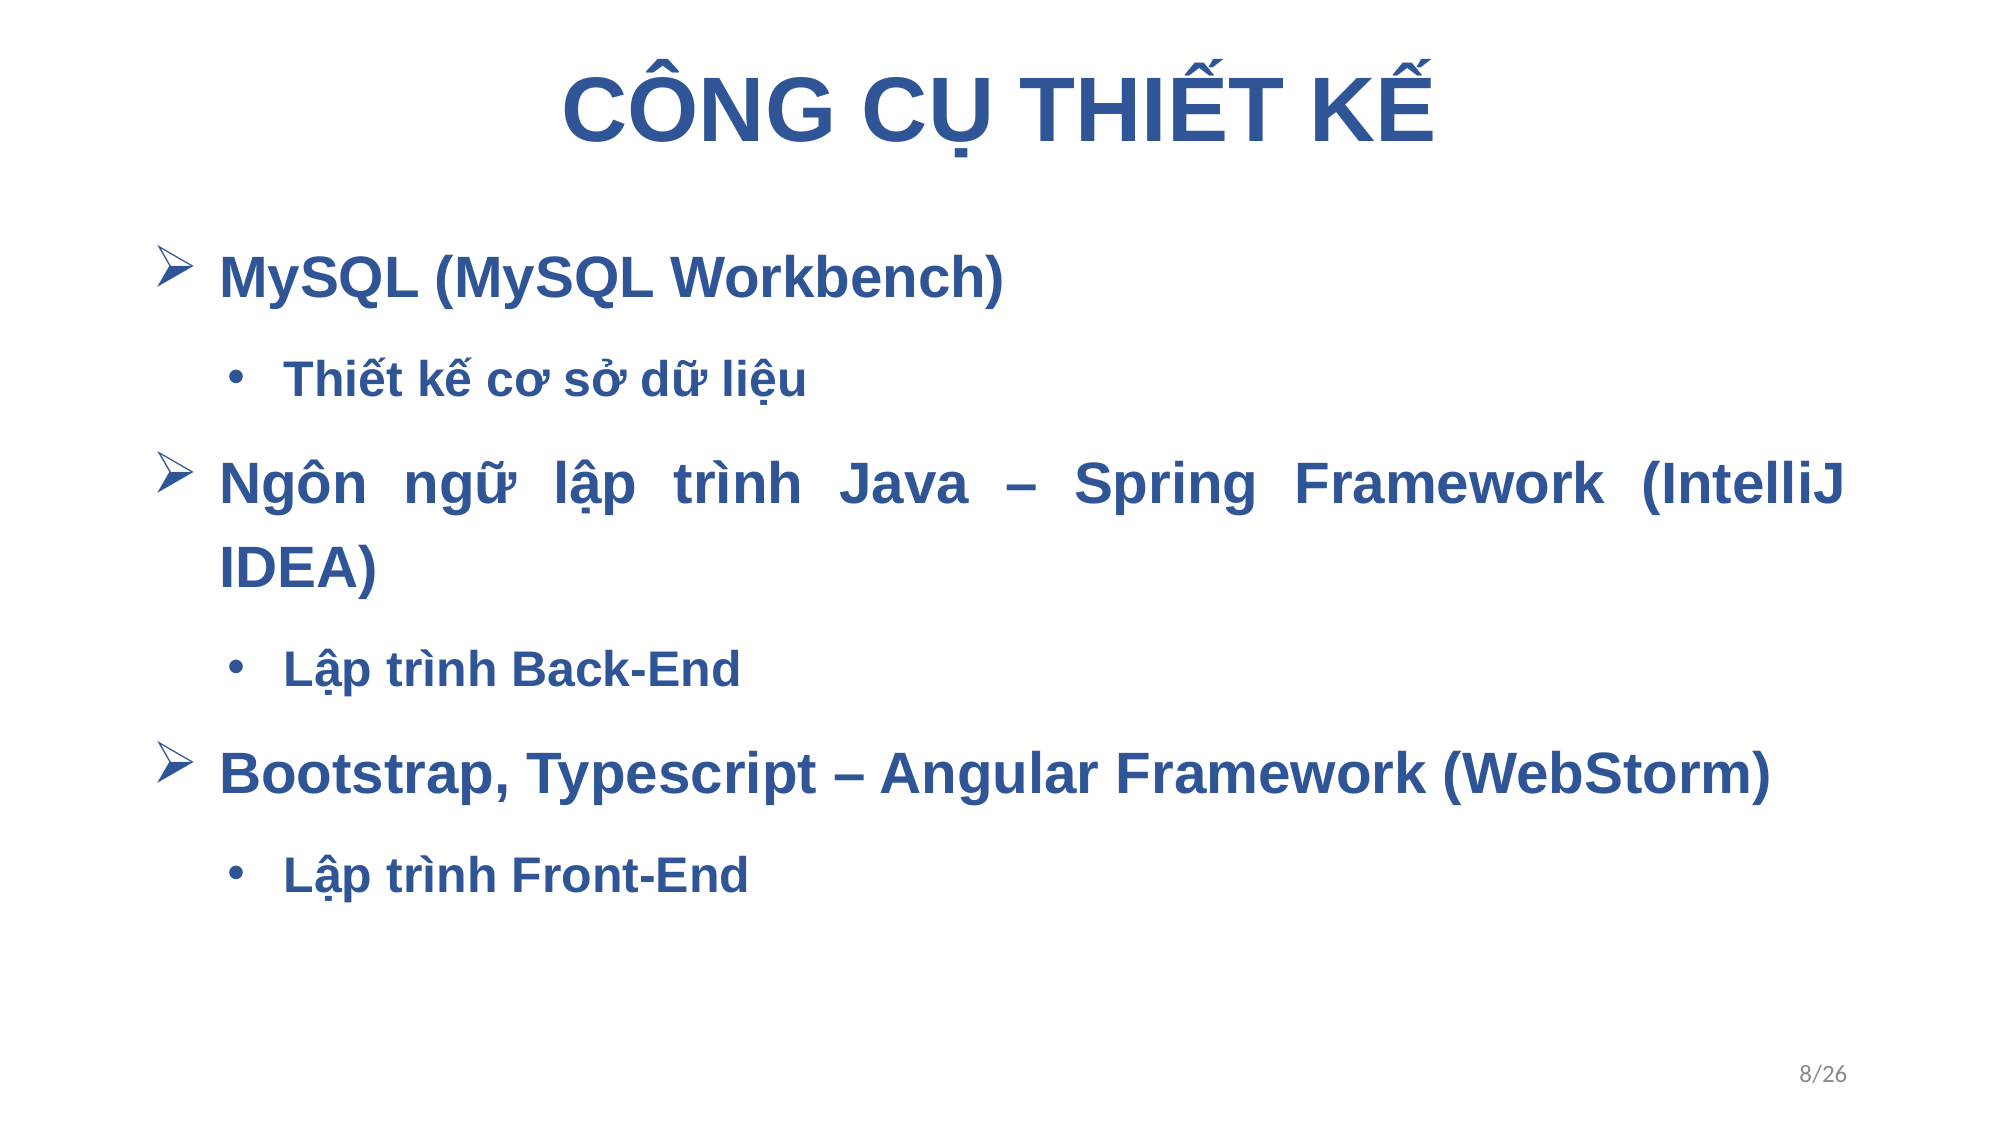

# CÔNG CỤ THIẾT KẾ
MySQL (MySQL Workbench)
Thiết kế cơ sở dữ liệu
Ngôn ngữ lập trình Java – Spring Framework (IntelliJ IDEA)
Lập trình Back-End
Bootstrap, Typescript – Angular Framework (WebStorm)
Lập trình Front-End
8/26